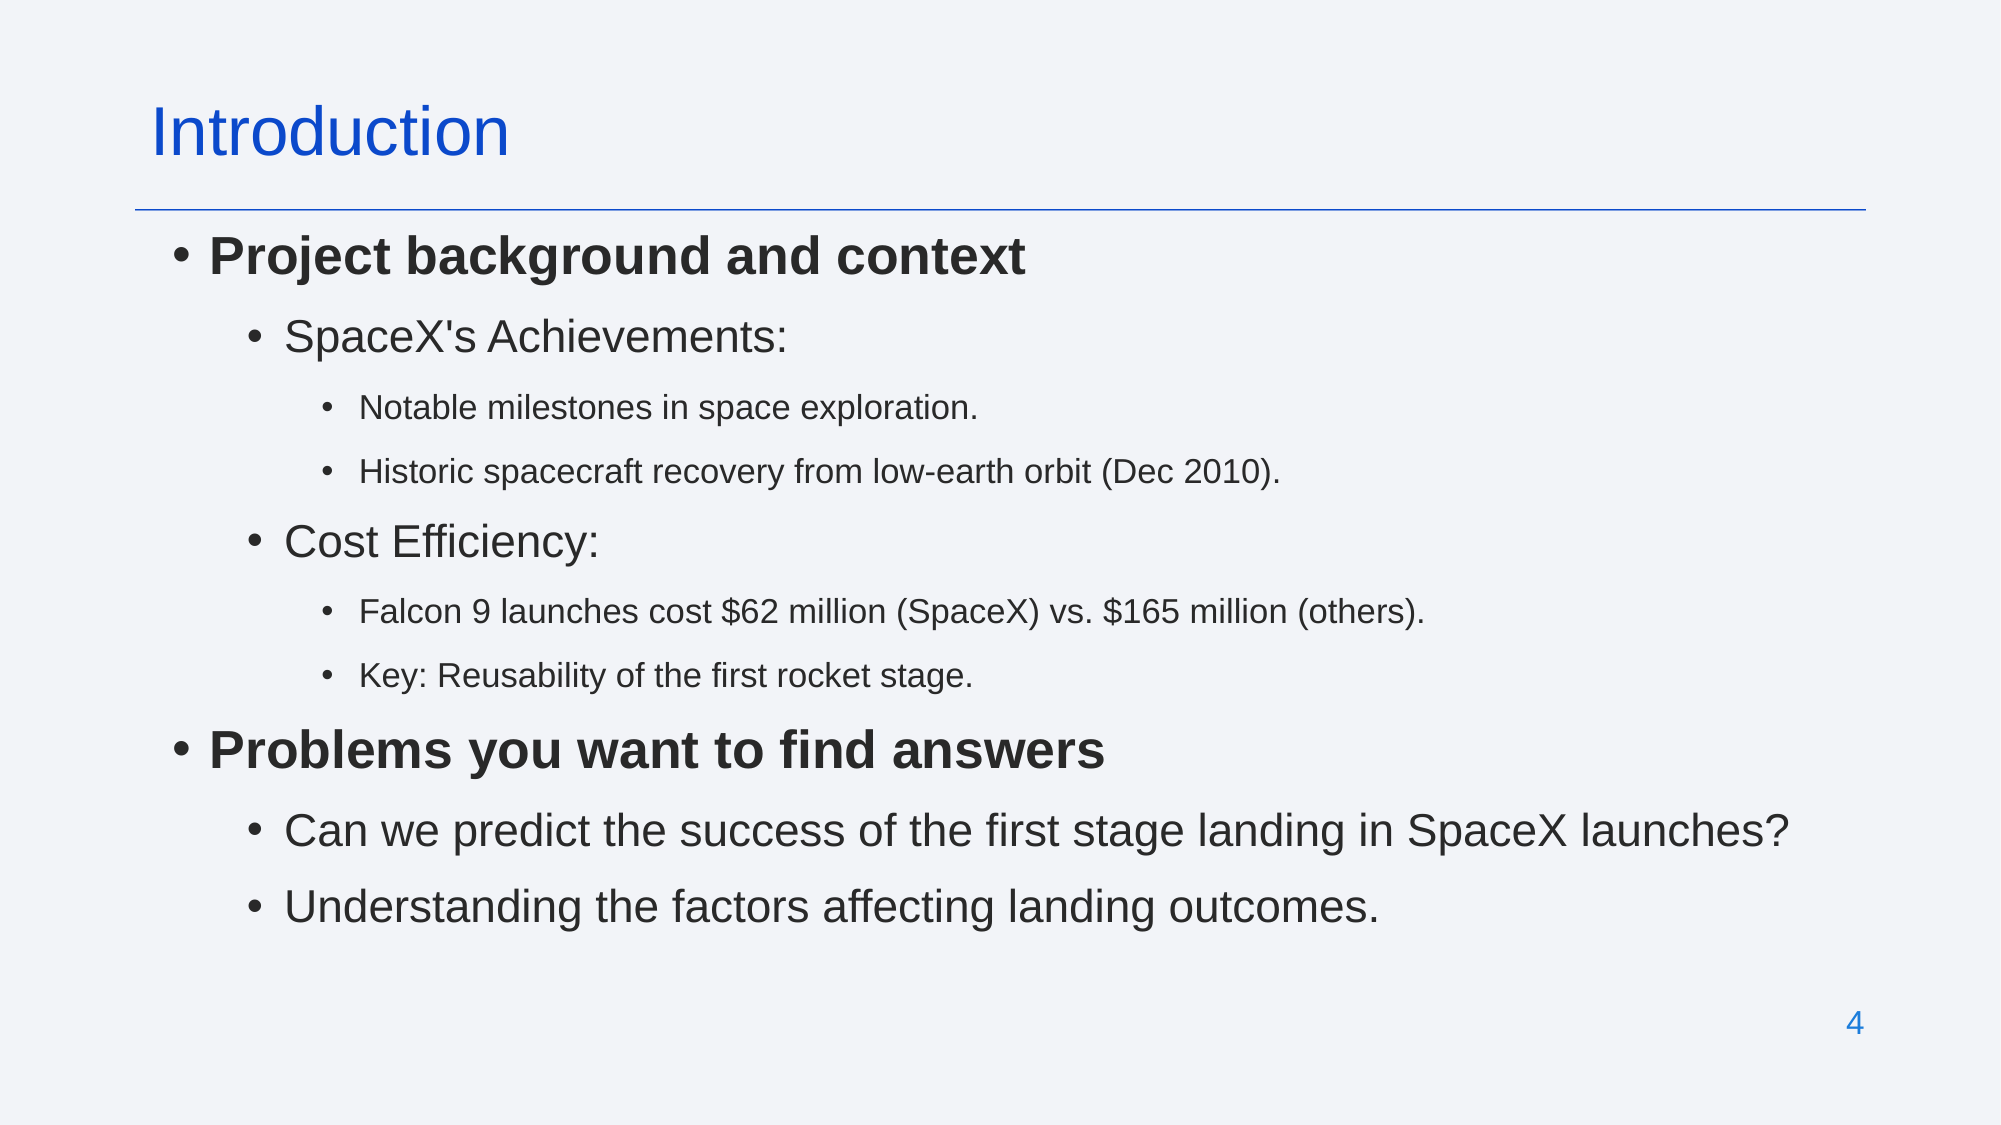

Introduction
Project background and context
SpaceX's Achievements:
Notable milestones in space exploration.
Historic spacecraft recovery from low-earth orbit (Dec 2010).
Cost Efficiency:
Falcon 9 launches cost $62 million (SpaceX) vs. $165 million (others).
Key: Reusability of the first rocket stage.
Problems you want to find answers
Can we predict the success of the first stage landing in SpaceX launches?
Understanding the factors affecting landing outcomes.
4